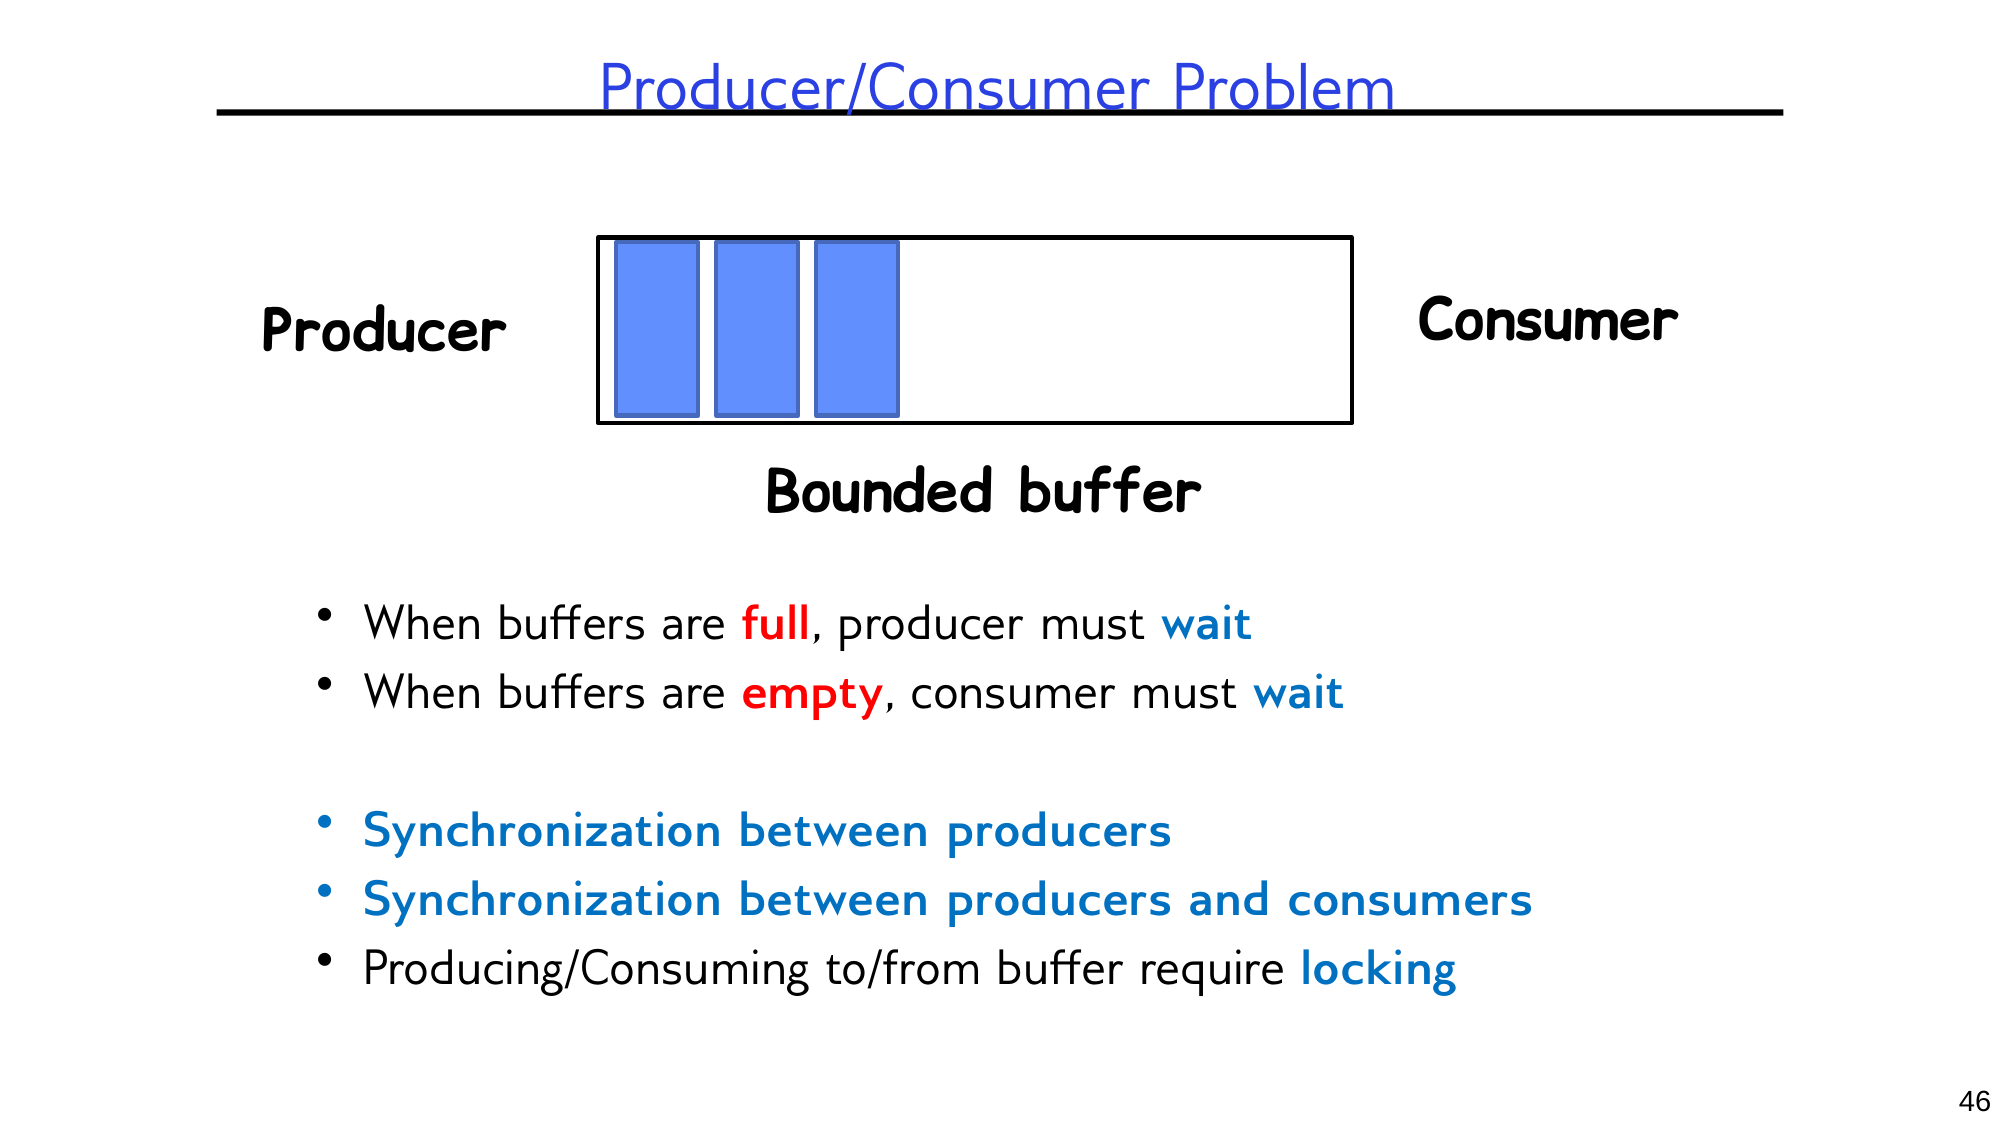

# Producer/Consumer Problem

Consumer
Producer
Bounded buffer
When buffers are full, producer must wait
When buffers are empty, consumer must wait

Synchronization between producers
Synchronization between producers and consumers
Producing/Consuming to/from buffer require locking